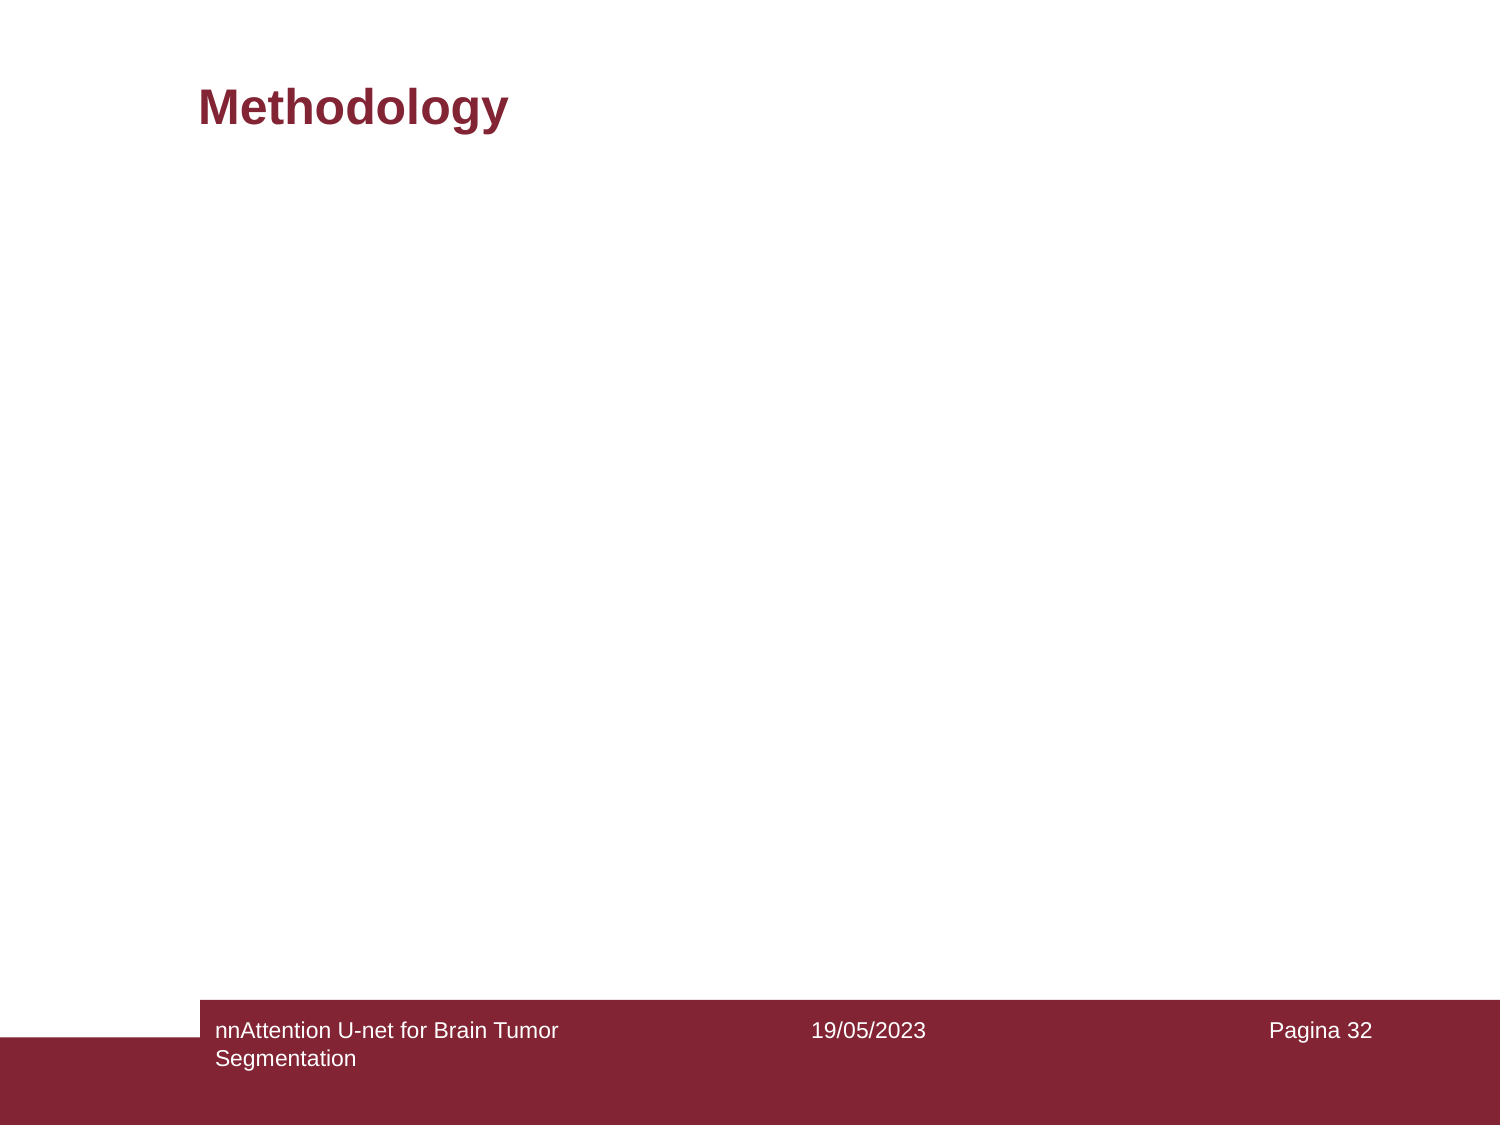

# Methodology
nnAttention U-net for Brain Tumor Segmentation
19/05/2023
Pagina 32